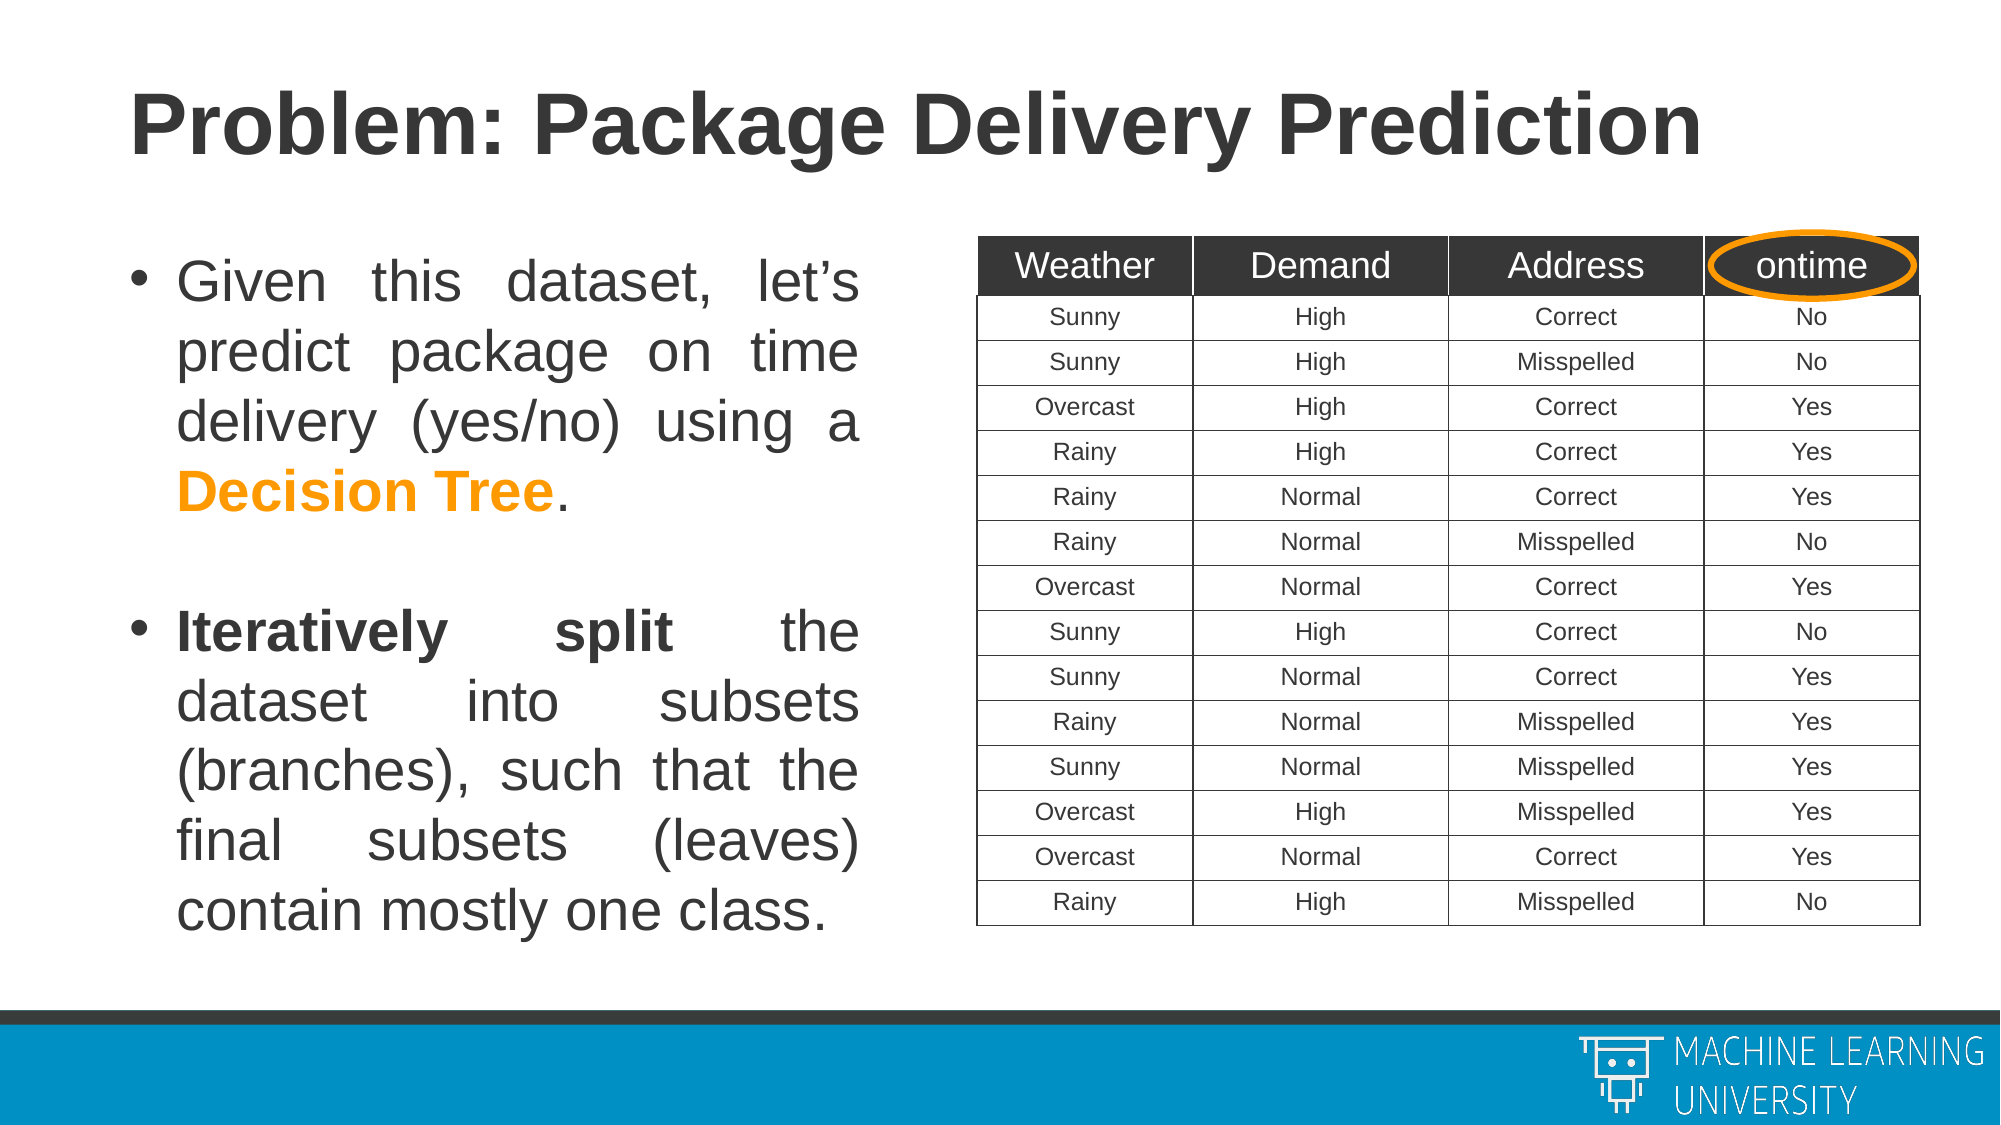

# Problem: Package Delivery Prediction

| Weather | Demand | Address | ontime |
| --- | --- | --- | --- |
| Sunny | High | Correct | No |
| Sunny | High | Misspelled | No |
| Overcast | High | Correct | Yes |
| Rainy | High | Correct | Yes |
| Rainy | Normal | Correct | Yes |
| Rainy | Normal | Misspelled | No |
| Overcast | Normal | Correct | Yes |
| Sunny | High | Correct | No |
| Sunny | Normal | Correct | Yes |
| Rainy | Normal | Misspelled | Yes |
| Sunny | Normal | Misspelled | Yes |
| Overcast | High | Misspelled | Yes |
| Overcast | Normal | Correct | Yes |
| Rainy | High | Misspelled | No |
Given this dataset, let’s predict package on time delivery (yes/no) using a Decision Tree.

Iteratively split the dataset into subsets (branches), such that the final subsets (leaves) contain mostly one class.